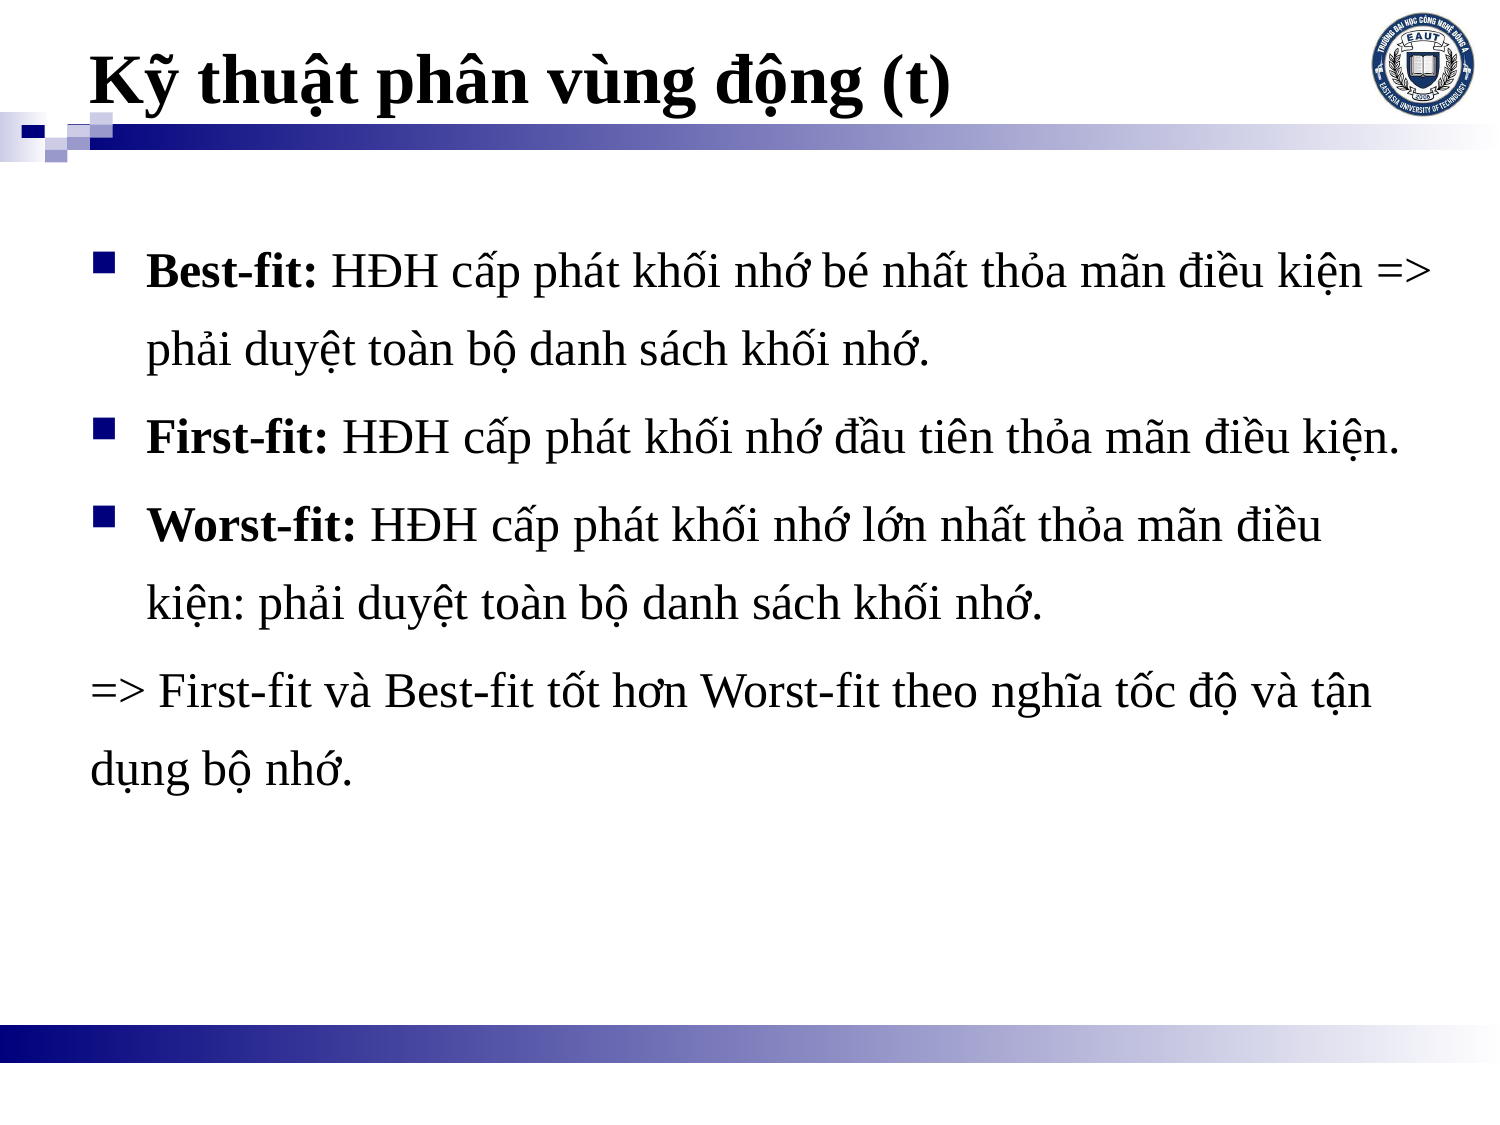

# Kỹ thuật phân vùng động (t)
Best-fit: HĐH cấp phát khối nhớ bé nhất thỏa mãn điều kiện => phải duyệt toàn bộ danh sách khối nhớ.
First-fit: HĐH cấp phát khối nhớ đầu tiên thỏa mãn điều kiện.
Worst-fit: HĐH cấp phát khối nhớ lớn nhất thỏa mãn điều kiện: phải duyệt toàn bộ danh sách khối nhớ.
=> First-fit và Best-fit tốt hơn Worst-fit theo nghĩa tốc độ và tận dụng bộ nhớ.